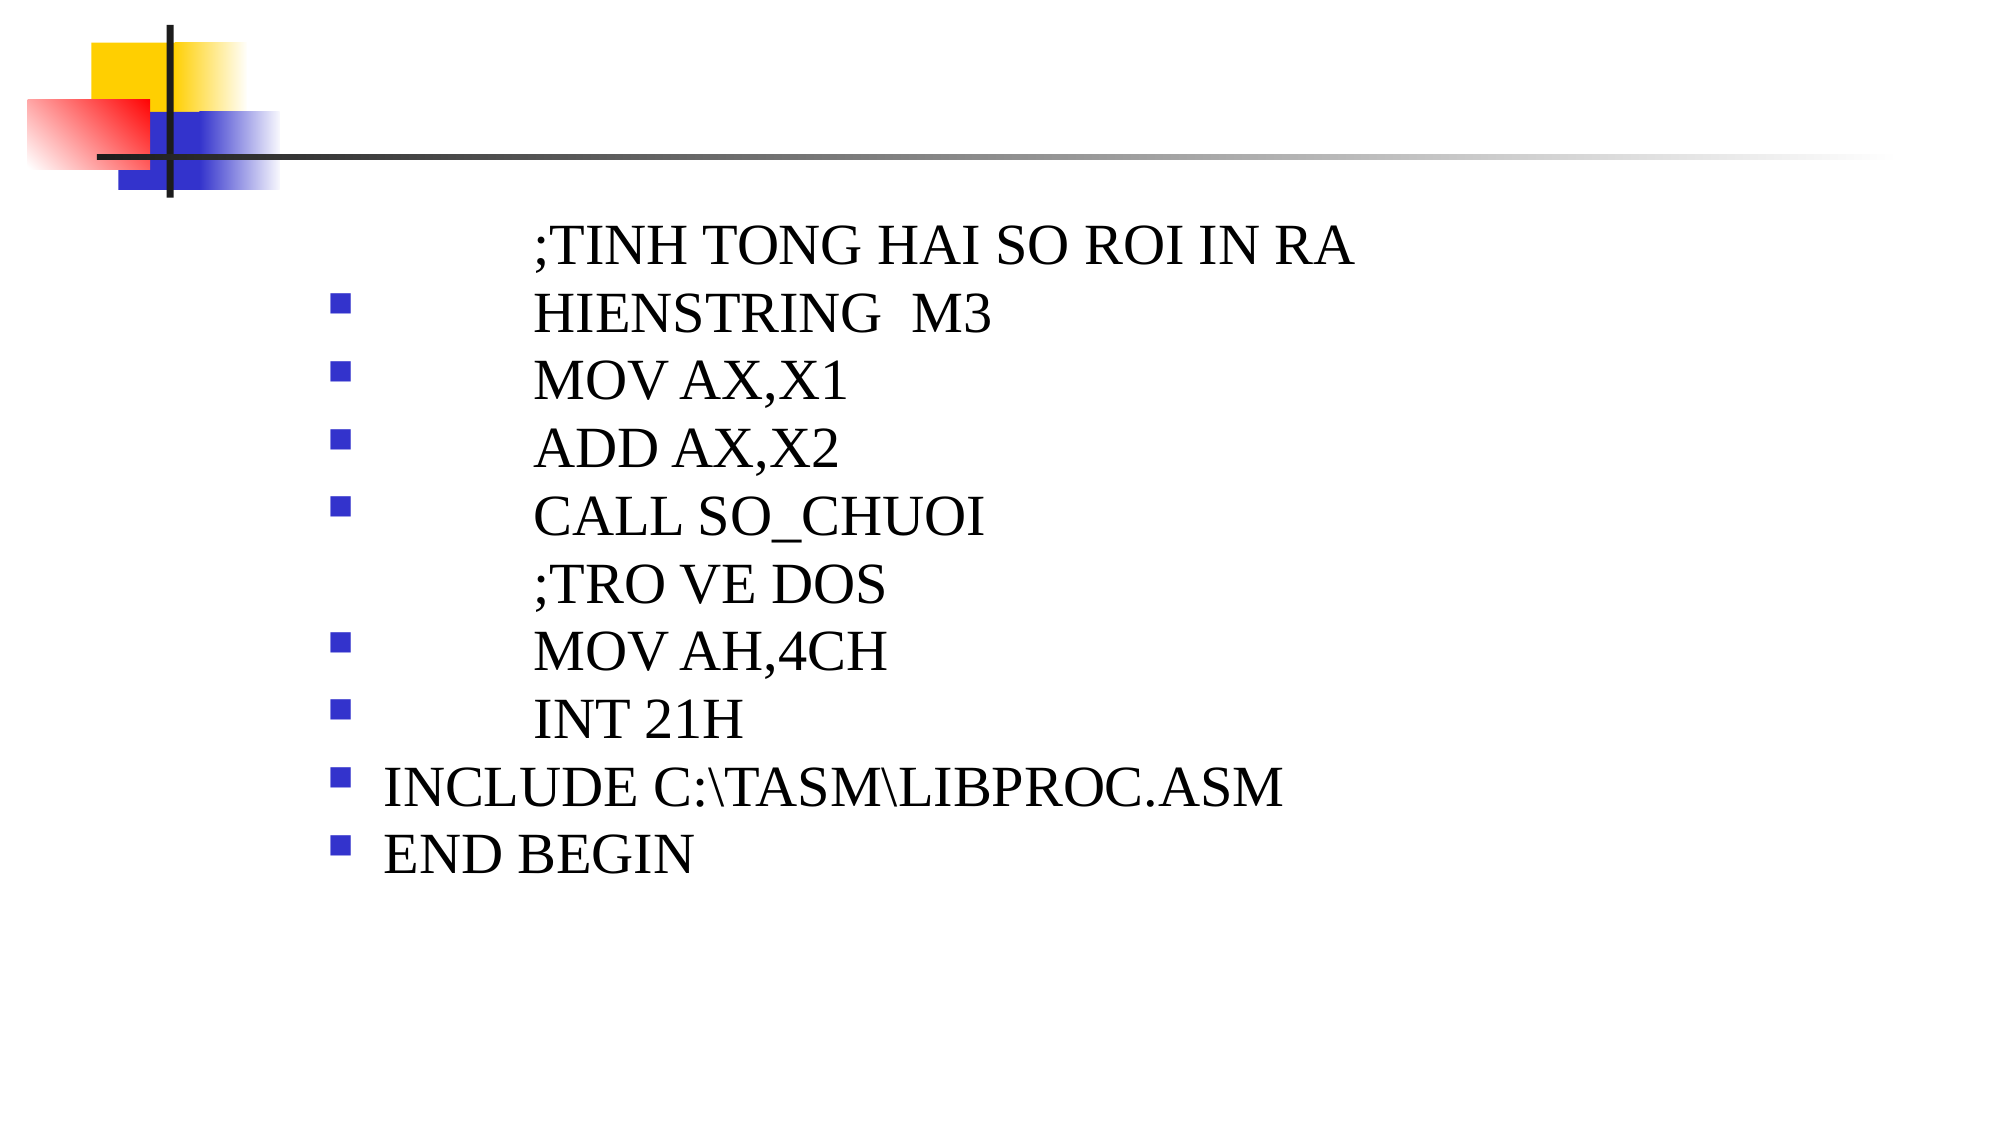

#
		;TINH TONG HAI SO ROI IN RA
	HIENSTRING  M3
	MOV AX,X1
	ADD AX,X2
	CALL SO_CHUOI
		;TRO VE DOS
	MOV AH,4CH
	INT 21H
INCLUDE C:\TASM\LIBPROC.ASM
END BEGIN